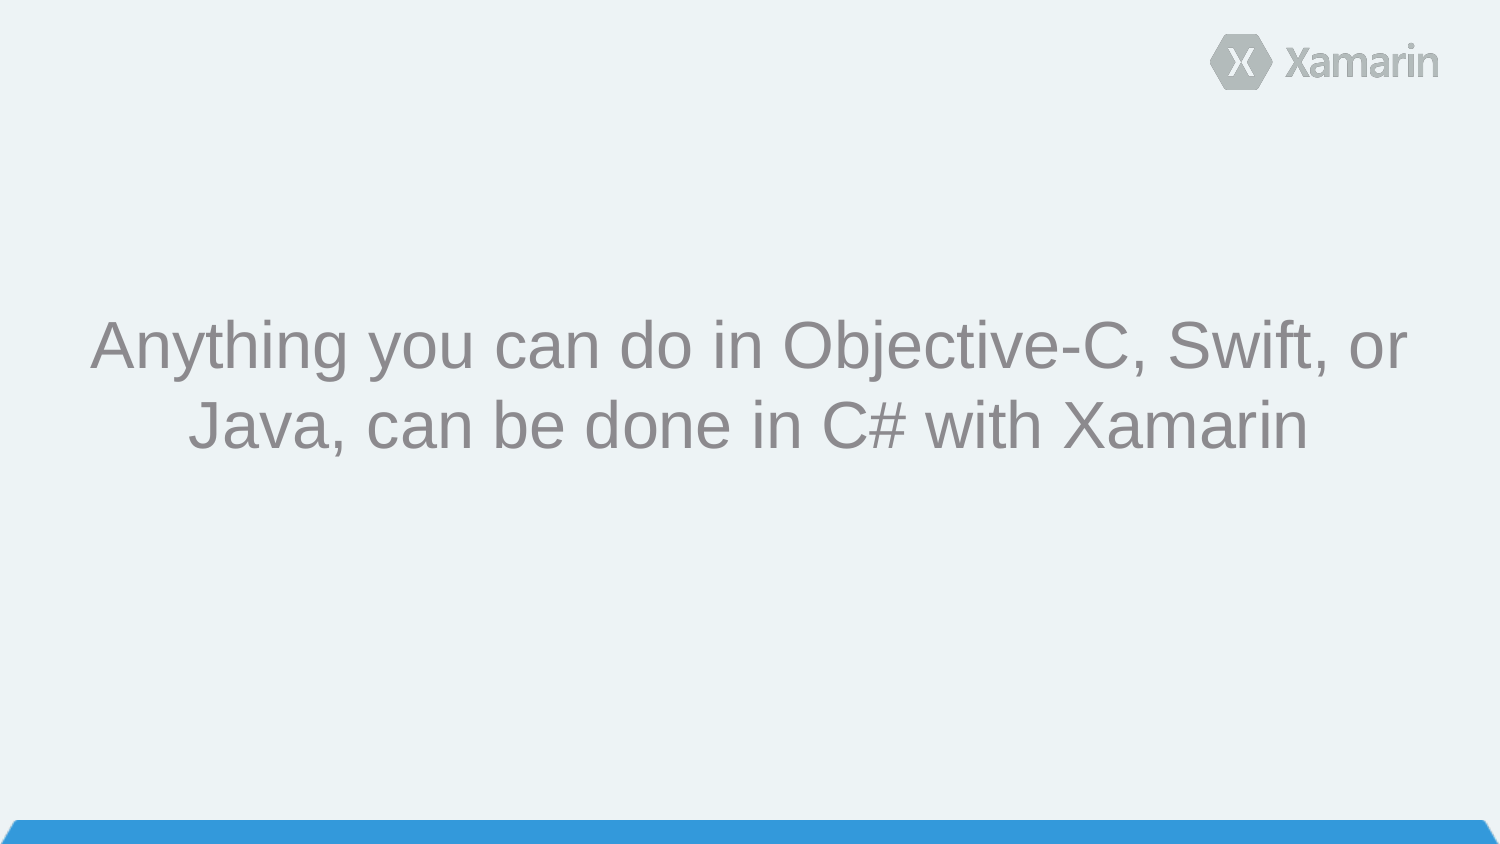

# Anything you can do in Objective-C, Swift, or Java, can be done in C# with Xamarin